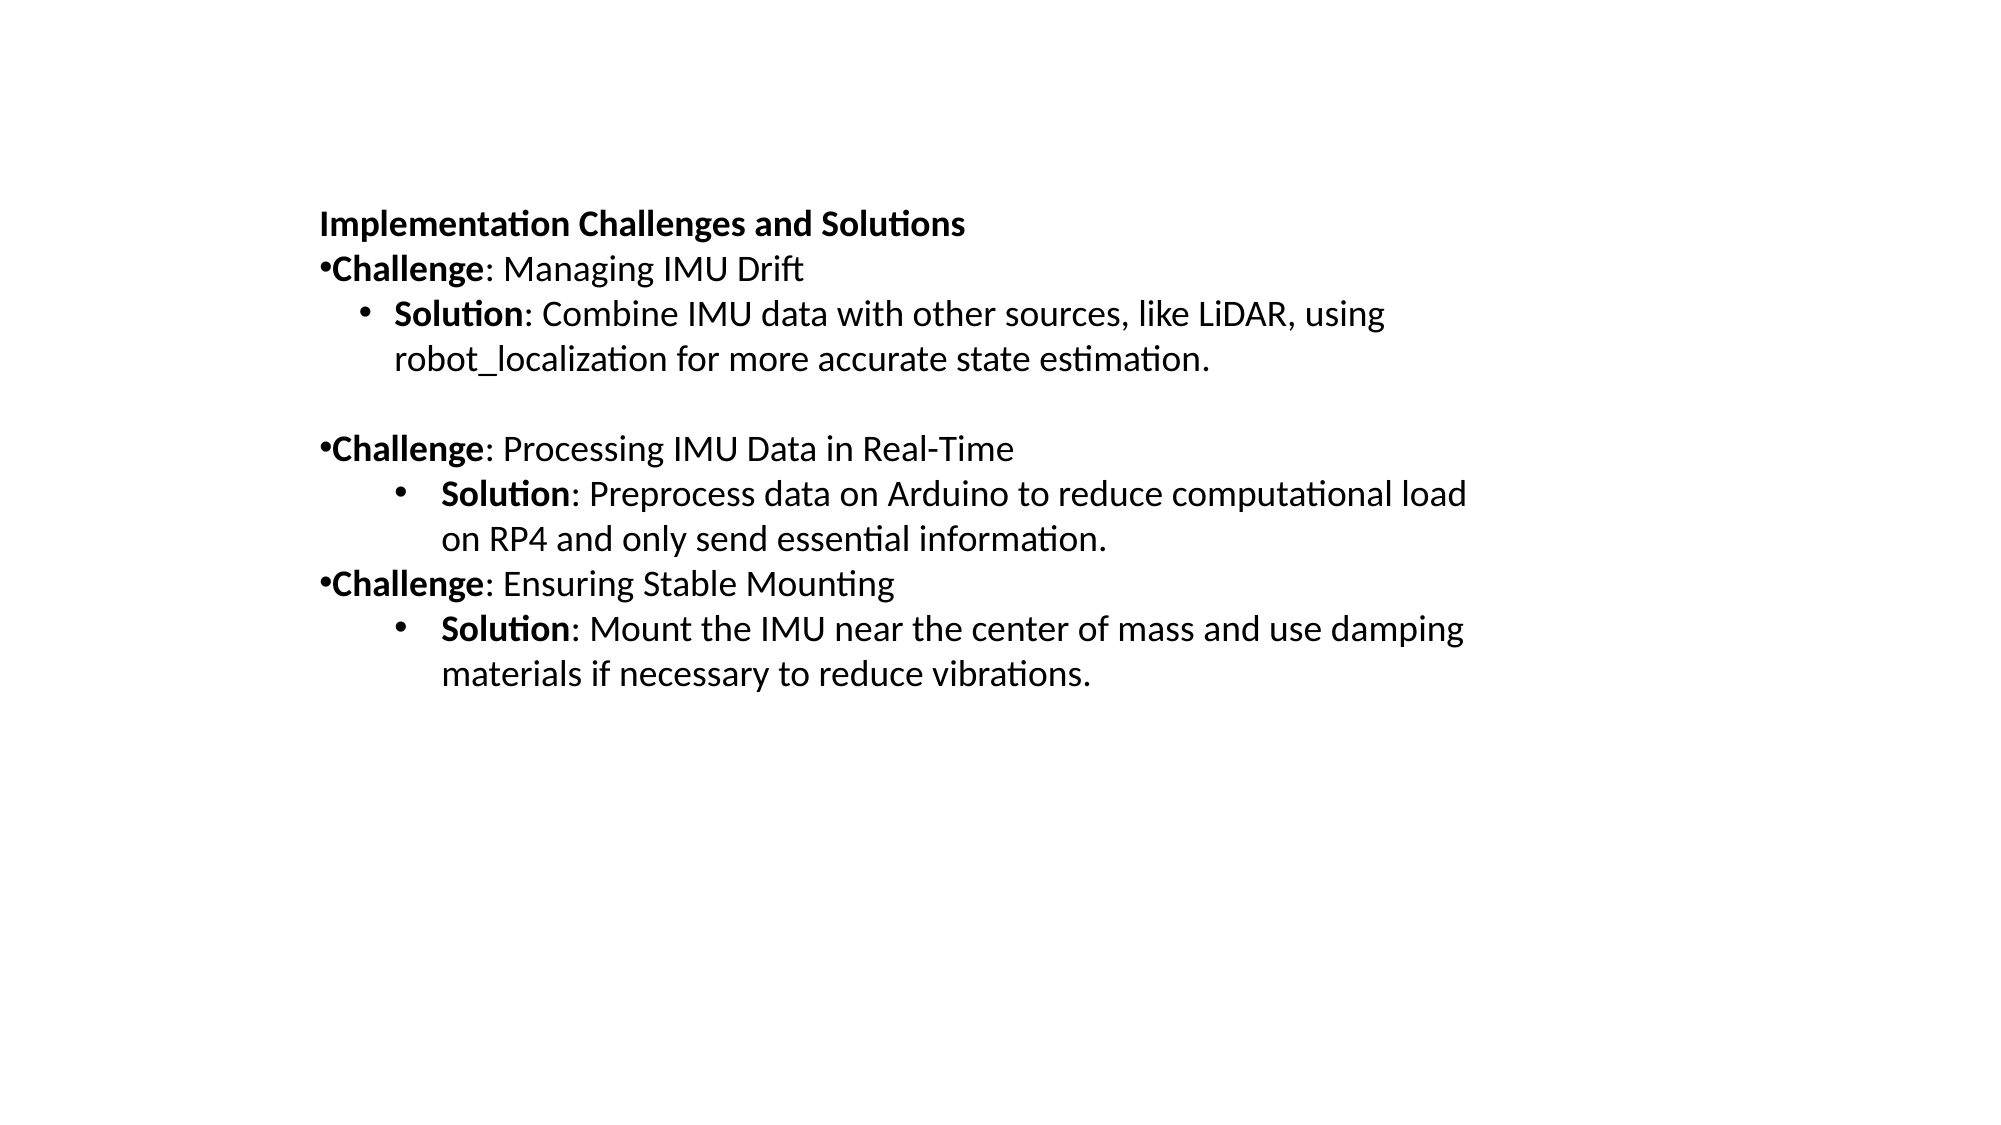

Implementation Challenges and Solutions
Challenge: Managing IMU Drift
Solution: Combine IMU data with other sources, like LiDAR, using robot_localization for more accurate state estimation.

Challenge: Processing IMU Data in Real-Time
Solution: Preprocess data on Arduino to reduce computational load on RP4 and only send essential information.
Challenge: Ensuring Stable Mounting
Solution: Mount the IMU near the center of mass and use damping materials if necessary to reduce vibrations.